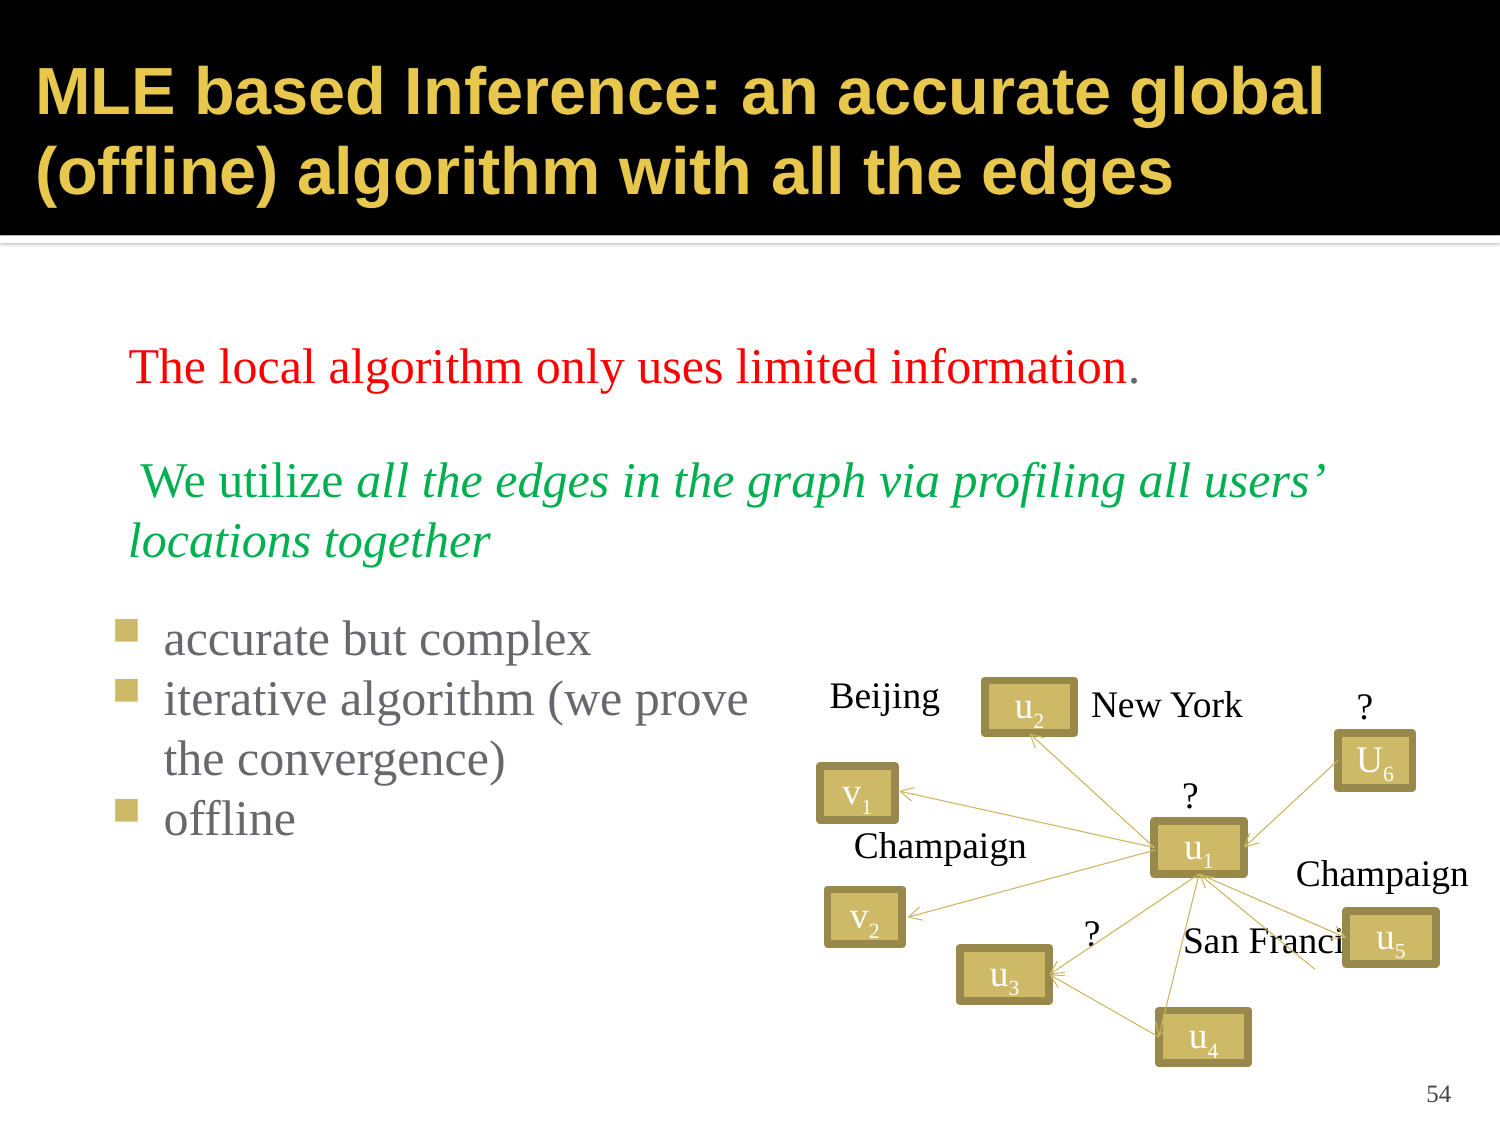

MLE based Inference: an accurate global (offline) algorithm with all the edges

The local algorithm only uses limited information.
 We utilize all the edges in the graph via profiling all users’ locations together
accurate but complex
iterative algorithm (we prove the convergence)
offline
Beijing
Champaign
San Francisco
?
New York
?
?
Champaign
u2
U6
u1
u5
u3
u4
v1
v2
54